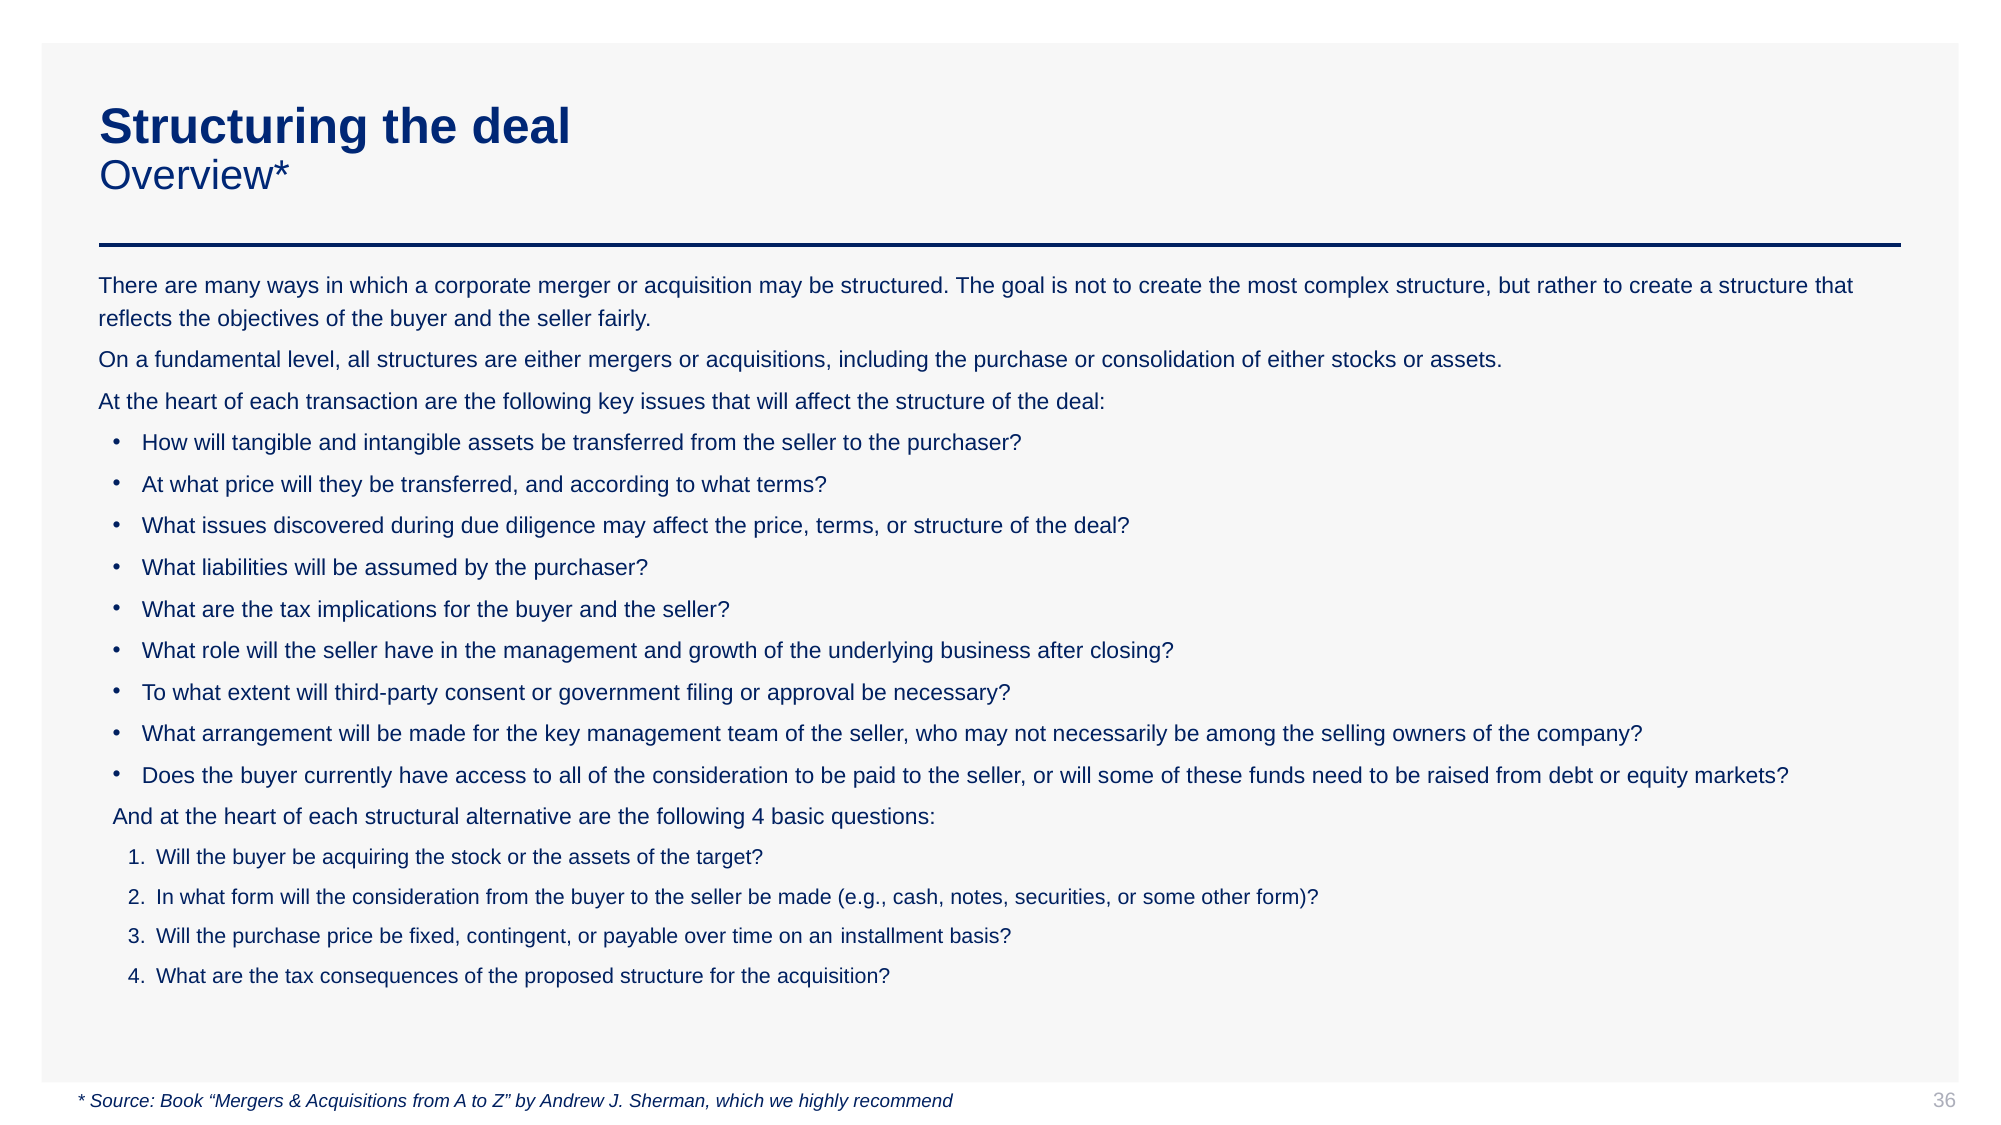

# Structuring the deal Overview*
There are many ways in which a corporate merger or acquisition may be structured. The goal is not to create the most complex structure, but rather to create a structure that reflects the objectives of the buyer and the seller fairly.
On a fundamental level, all structures are either mergers or acquisitions, including the purchase or consolidation of either stocks or assets.
At the heart of each transaction are the following key issues that will affect the structure of the deal:
How will tangible and intangible assets be transferred from the seller to the purchaser?
At what price will they be transferred, and according to what terms?
What issues discovered during due diligence may affect the price, terms, or structure of the deal?
What liabilities will be assumed by the purchaser?
What are the tax implications for the buyer and the seller?
What role will the seller have in the management and growth of the underlying business after closing?
To what extent will third-party consent or government filing or approval be necessary?
What arrangement will be made for the key management team of the seller, who may not necessarily be among the selling owners of the company?
Does the buyer currently have access to all of the consideration to be paid to the seller, or will some of these funds need to be raised from debt or equity markets?
And at the heart of each structural alternative are the following 4 basic questions:
Will the buyer be acquiring the stock or the assets of the target?
In what form will the consideration from the buyer to the seller be made (e.g., cash, notes, securities, or some other form)?
Will the purchase price be fixed, contingent, or payable over time on an installment basis?
What are the tax consequences of the proposed structure for the acquisition?

* Source: Book “Mergers & Acquisitions from A to Z” by Andrew J. Sherman, which we highly recommend
36